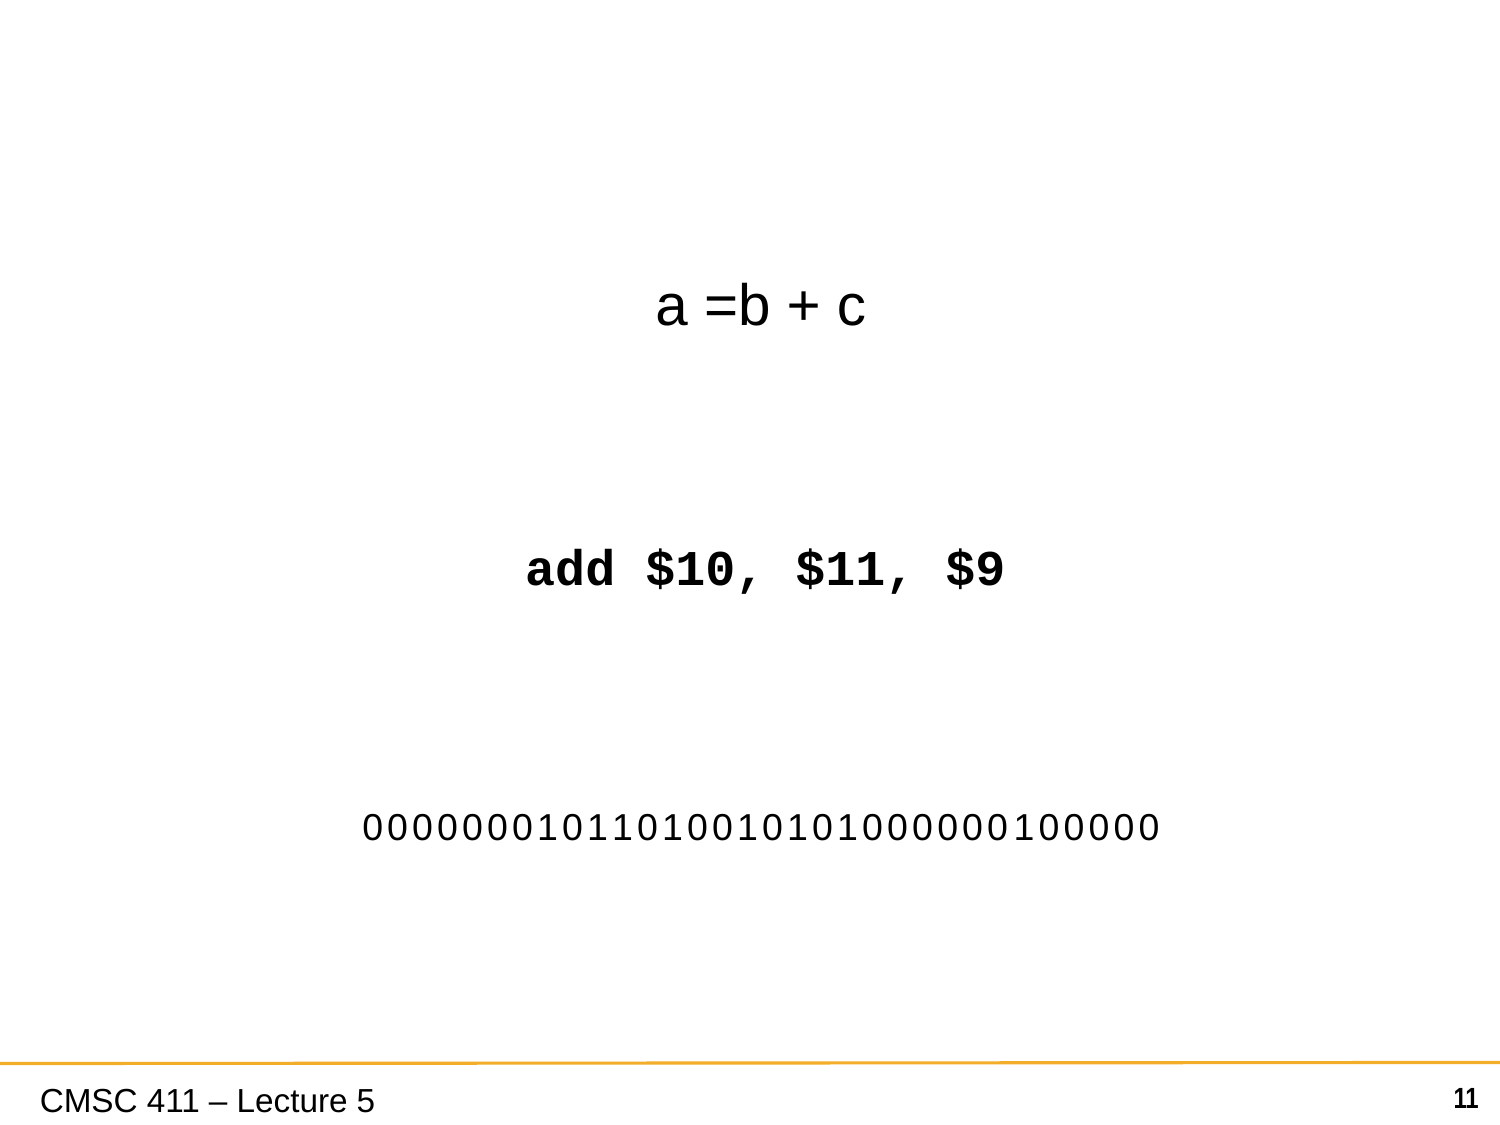

#
a =b + c
add $10, $11, $9
0
0
0
0
0
0
0
1
0
1
1
0
1
0
0
1
0
1
0
1
0
0
0
0
0
0
1
0
0
0
0
0
11